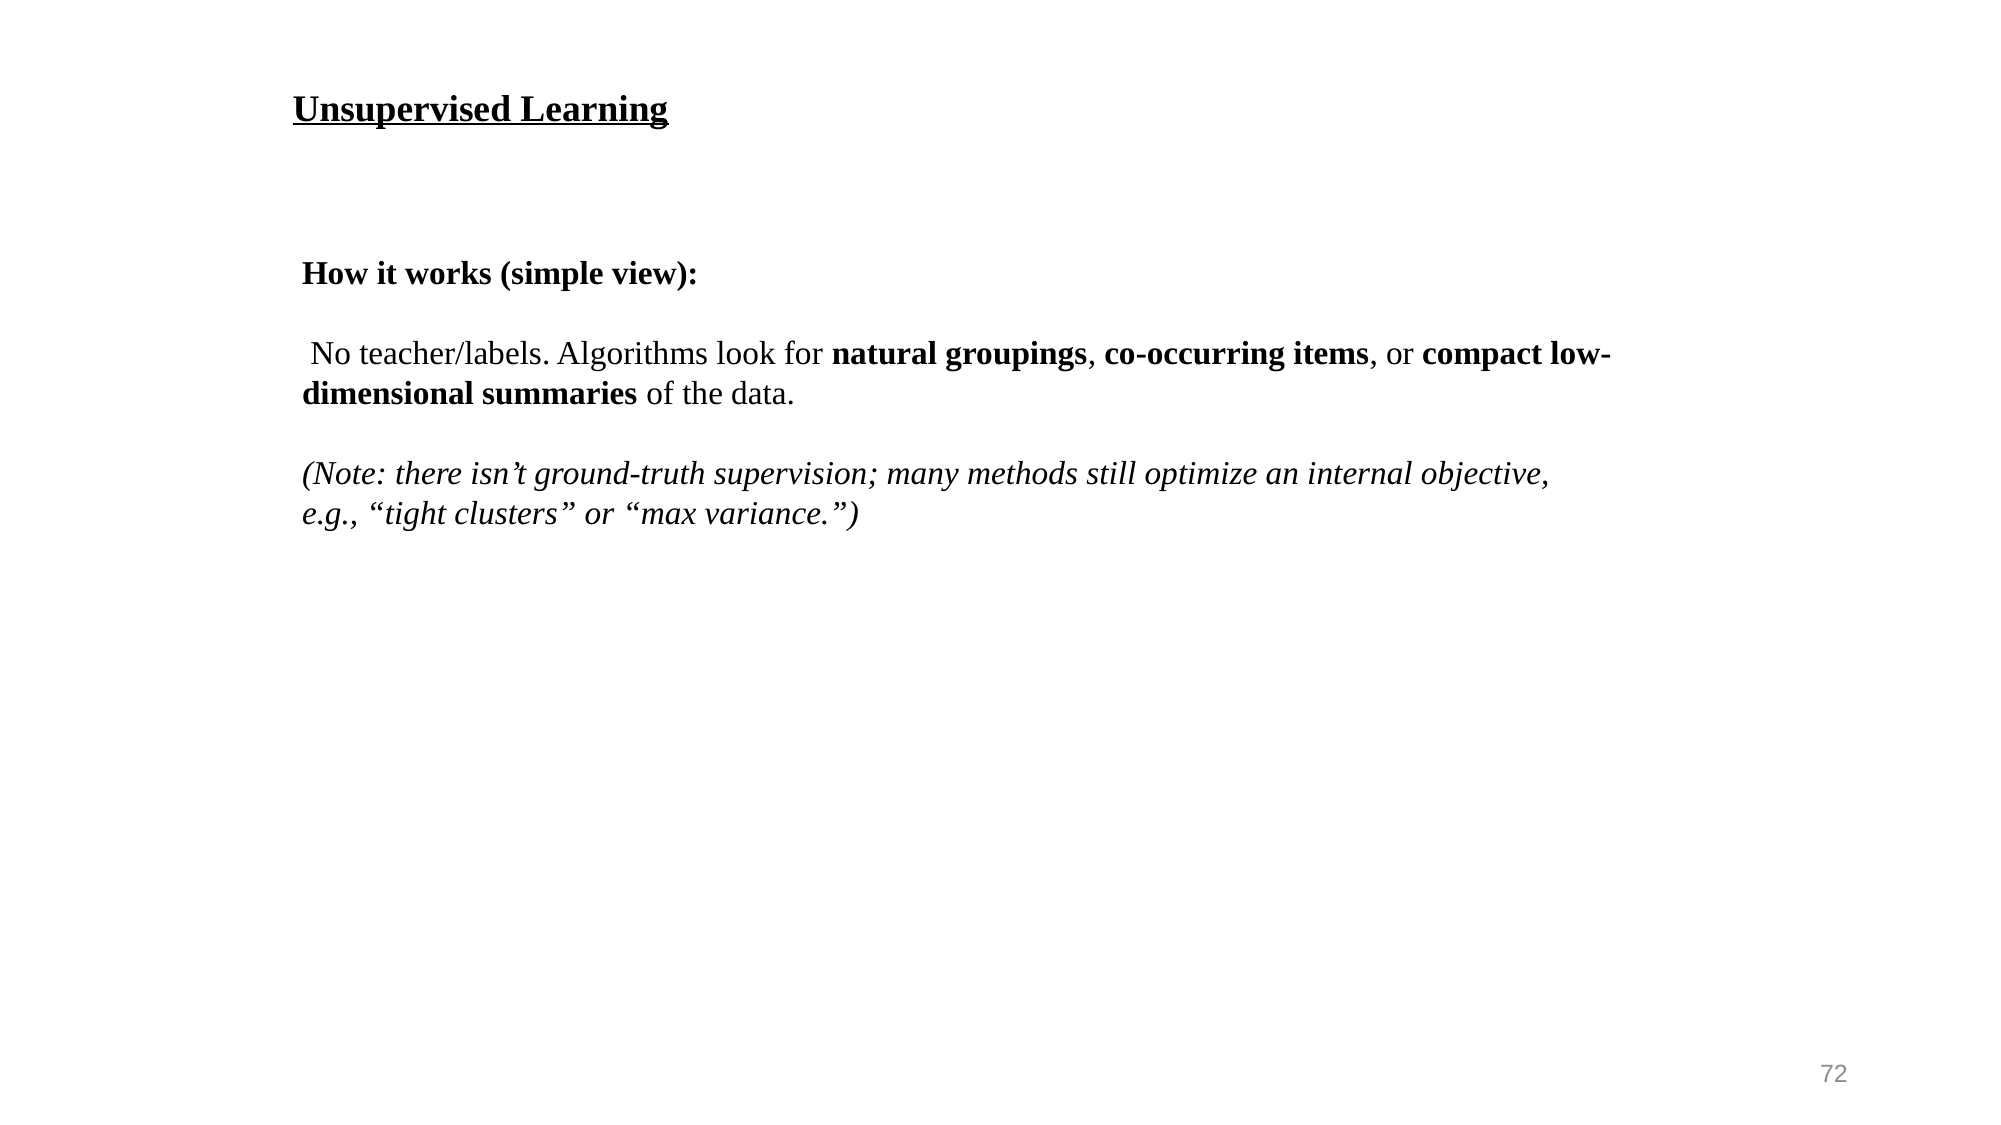

Unsupervised Learning
How it works (simple view):
 No teacher/labels. Algorithms look for natural groupings, co-occurring items, or compact low-dimensional summaries of the data.
(Note: there isn’t ground-truth supervision; many methods still optimize an internal objective, e.g., “tight clusters” or “max variance.”)
72